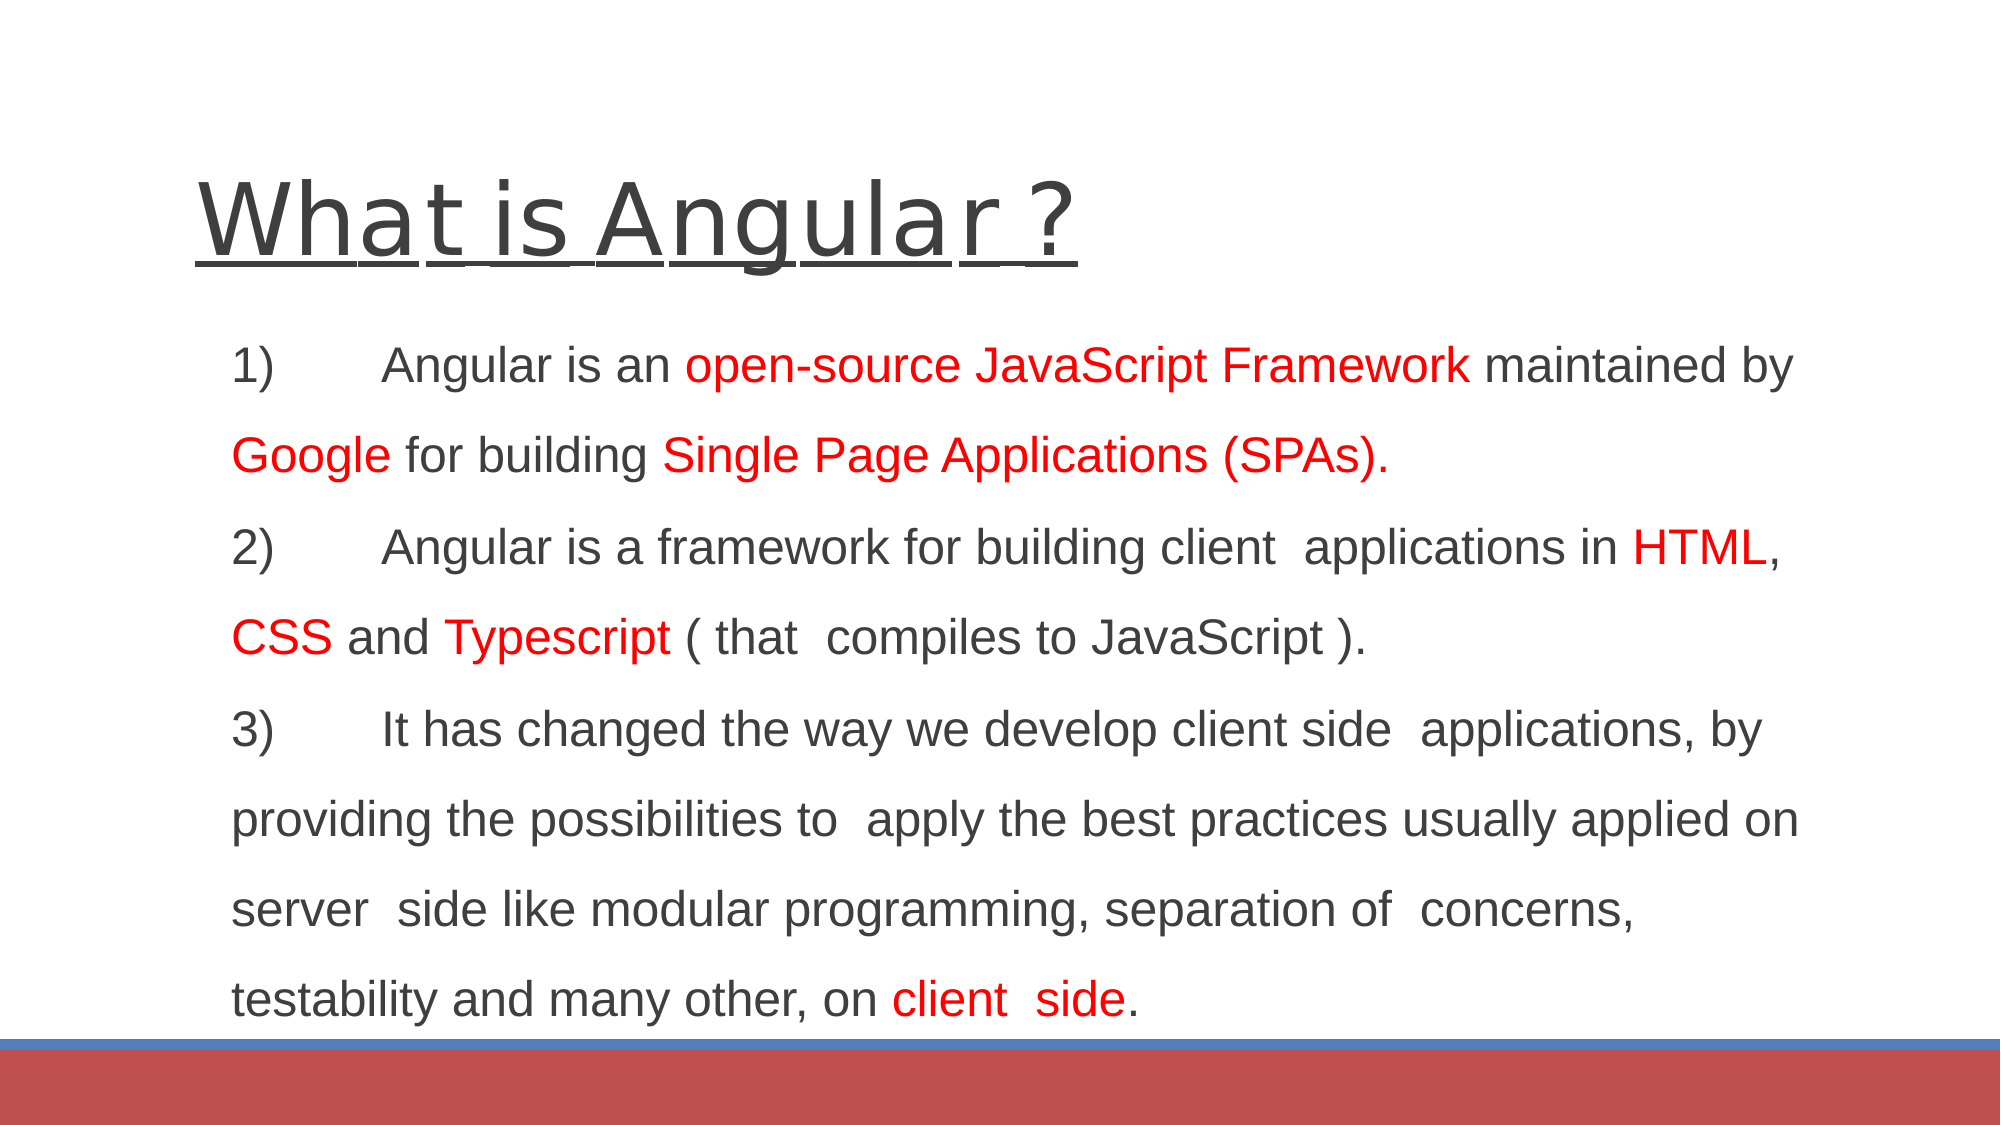

# What is Angular ?
1)	Angular is an open-source JavaScript Framework maintained by  Google for building Single Page Applications (SPAs).
2)	Angular is a framework for building client  applications in HTML, CSS and Typescript ( that  compiles to JavaScript ).
3)	It has changed the way we develop client side  applications, by providing the possibilities to  apply the best practices usually applied on server  side like modular programming, separation of  concerns, testability and many other, on client  side.